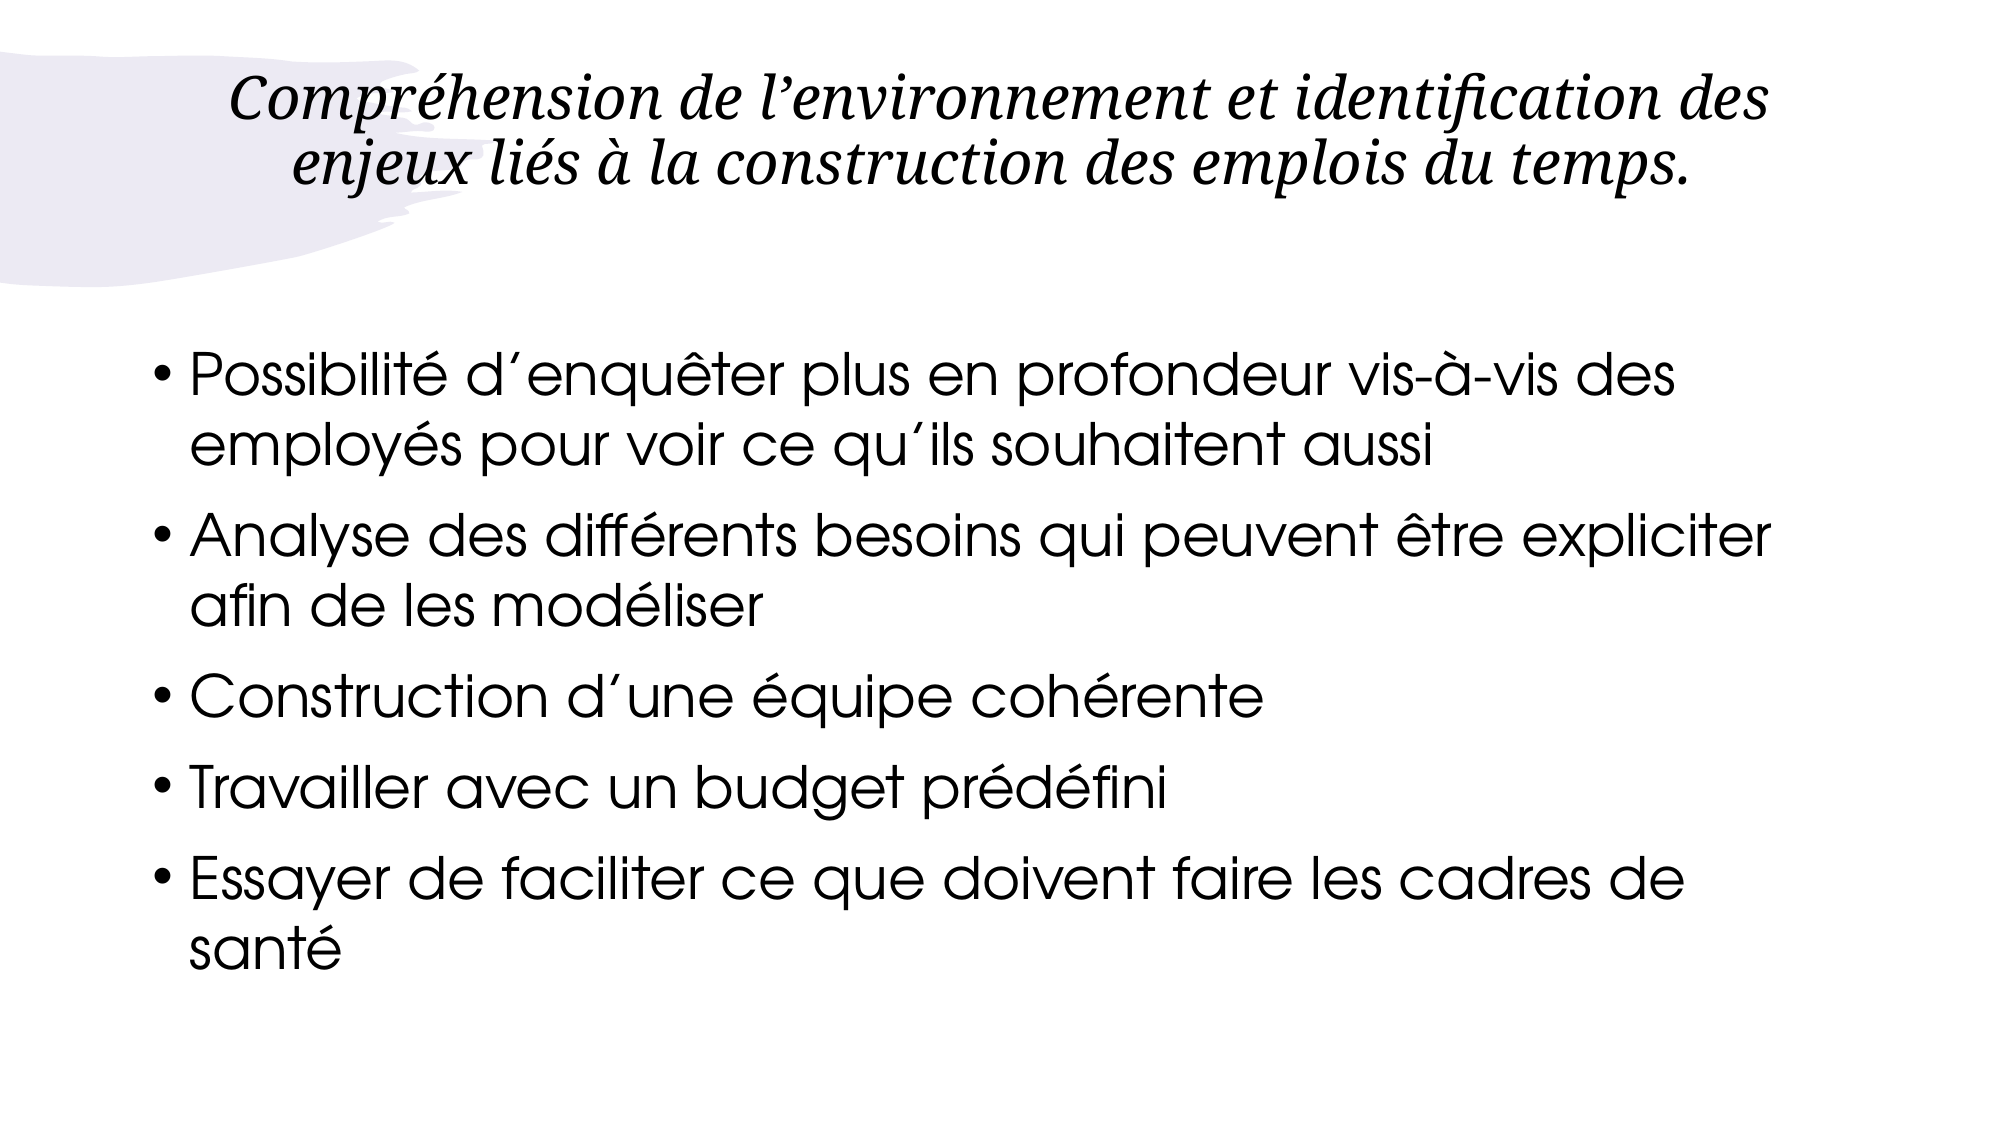

# Compréhension de l’environnement et identification des enjeux liés à la construction des emplois du temps.
Possibilité d’enquêter plus en profondeur vis-à-vis des employés pour voir ce qu’ils souhaitent aussi
Analyse des différents besoins qui peuvent être expliciter afin de les modéliser
Construction d’une équipe cohérente
Travailler avec un budget prédéfini
Essayer de faciliter ce que doivent faire les cadres de santé